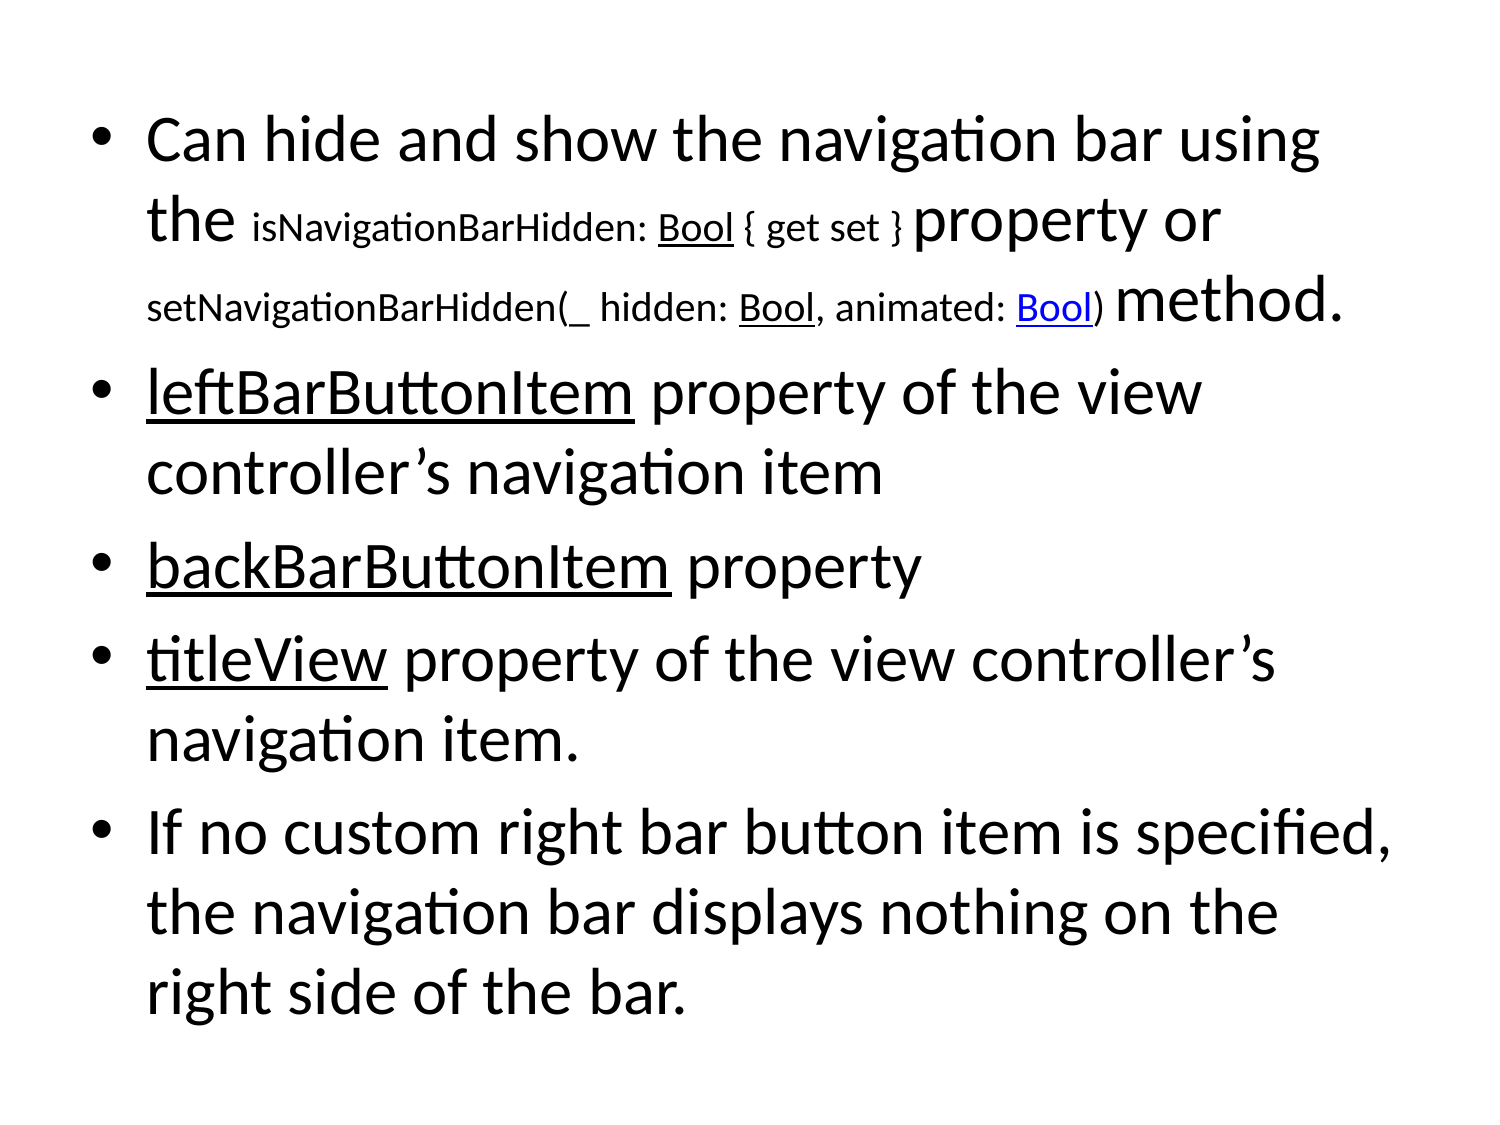

Can hide and show the navigation bar using the isNavigationBarHidden: Bool { get set } property or setNavigationBarHidden(_ hidden: Bool, animated: Bool) method.
leftBarButtonItem property of the view controller’s navigation item
backBarButtonItem property
titleView property of the view controller’s navigation item.
If no custom right bar button item is specified, the navigation bar displays nothing on the right side of the bar.